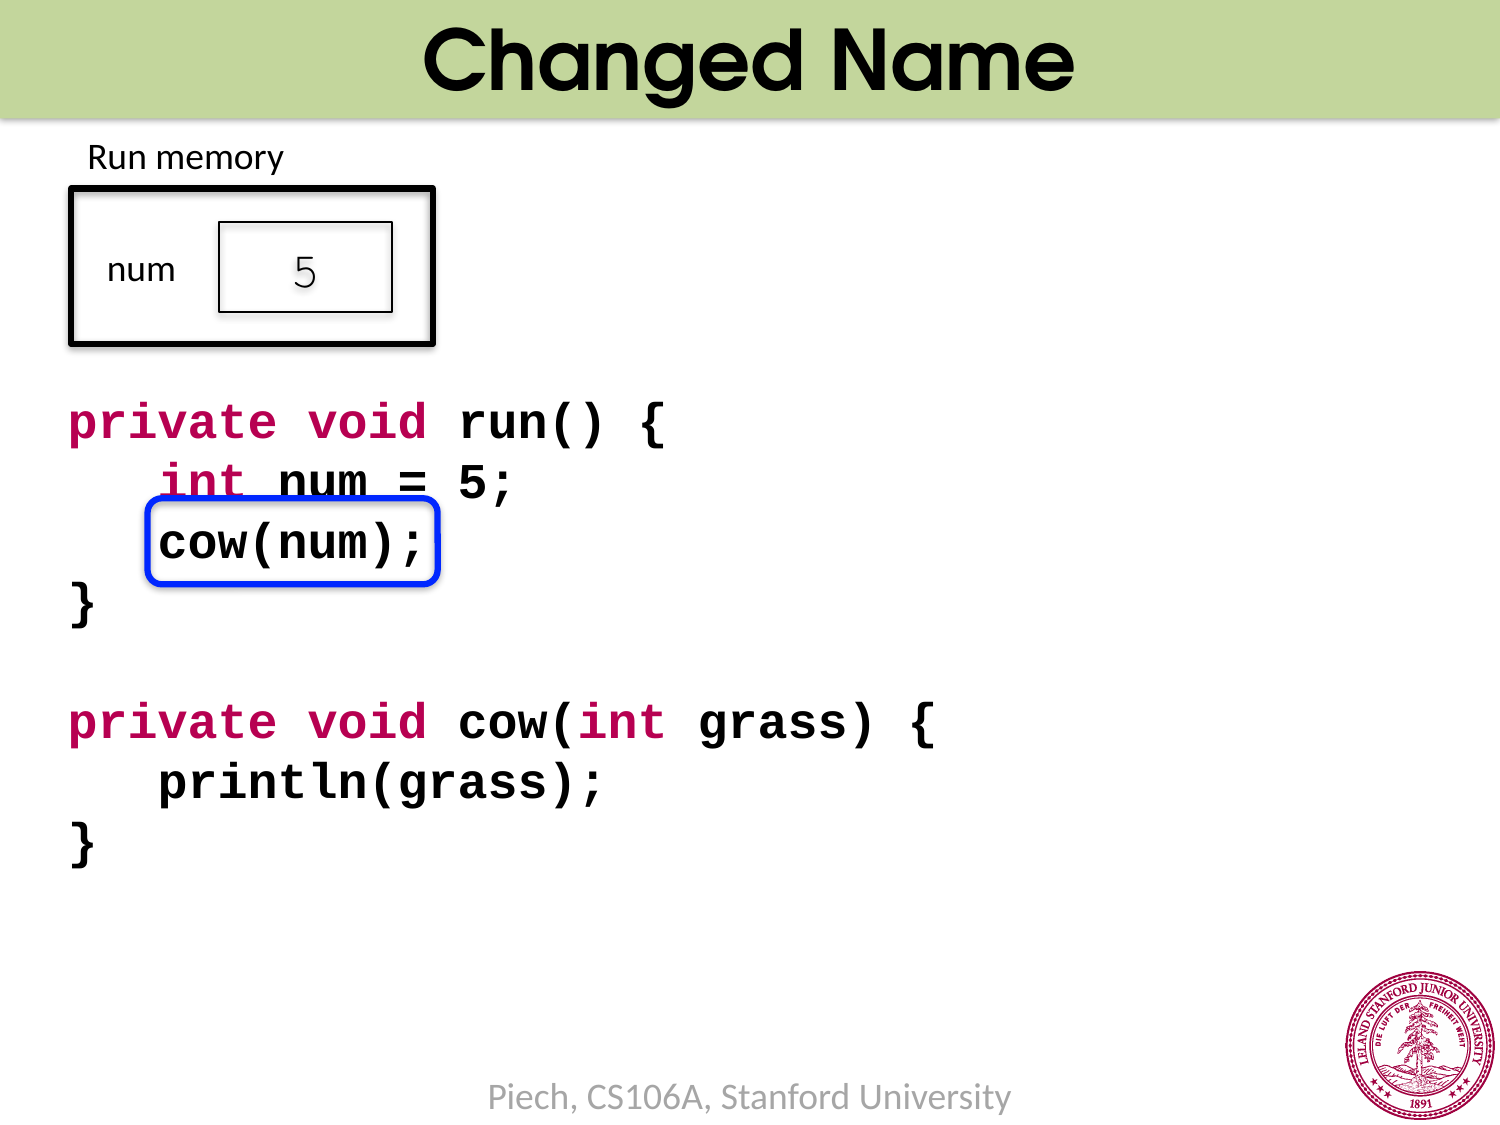

Changed Name
Run memory

private void run() {
   int num = 5;
   cow(num);
}

private void cow(int grass) {
   println(grass);
}

5
num